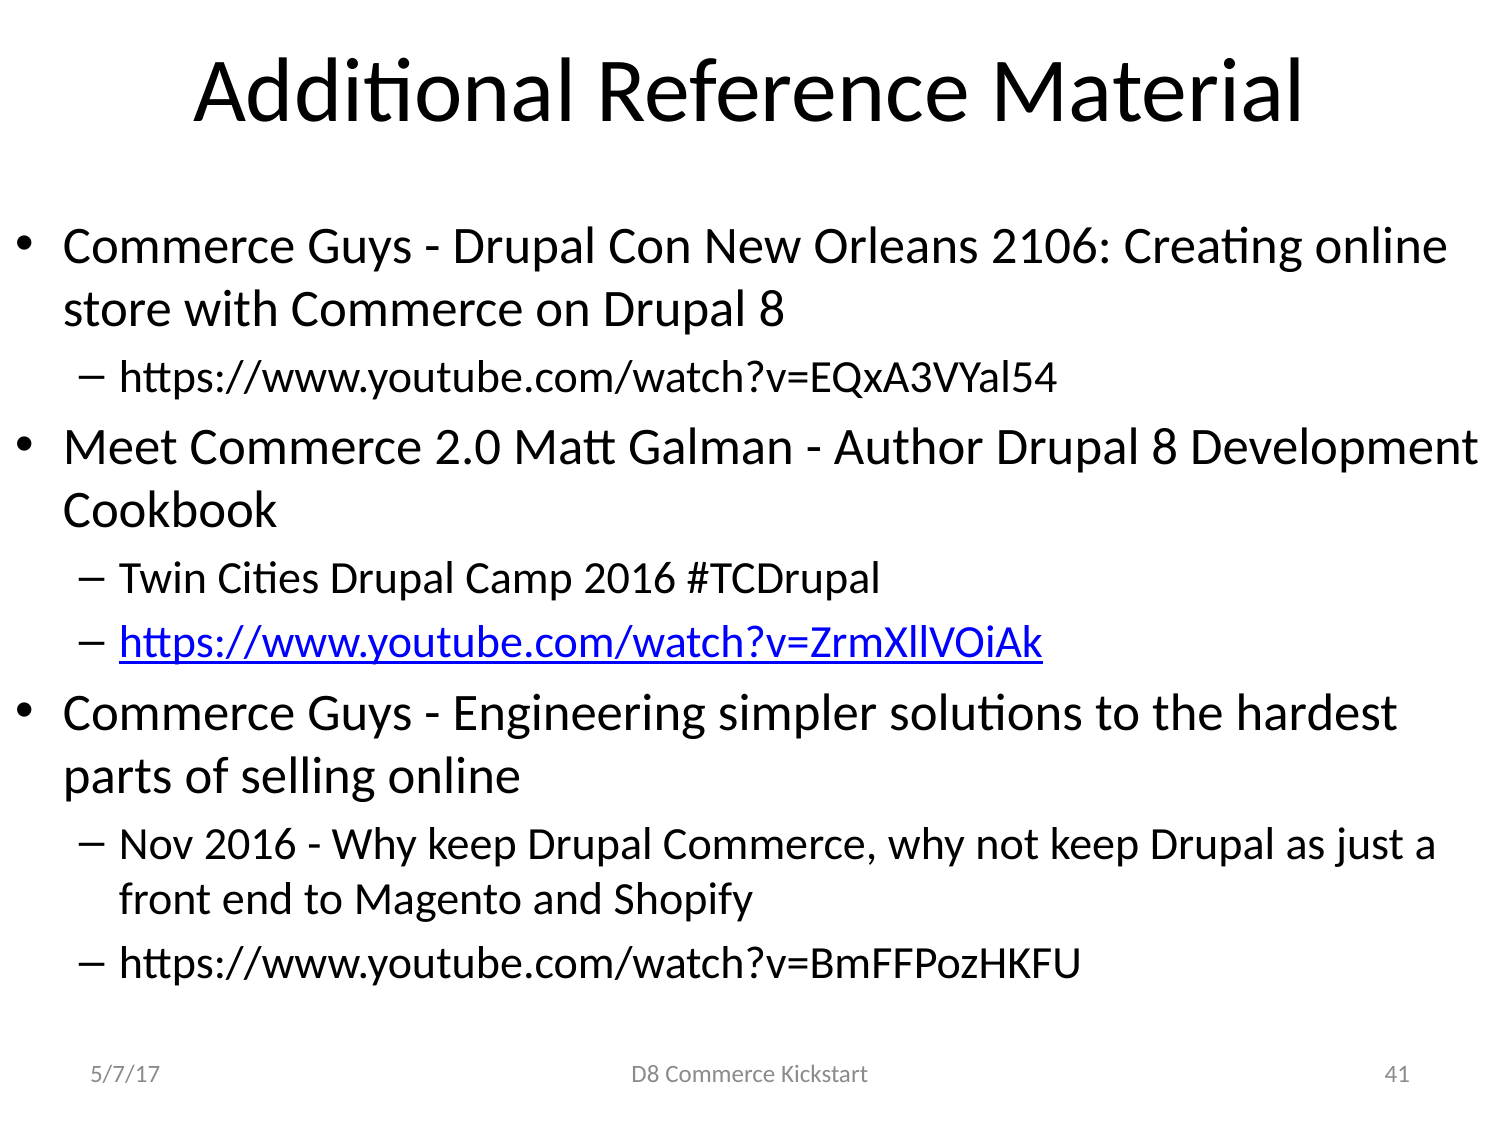

# Additional Reference Material
Commerce Guys - Drupal Con New Orleans 2106: Creating online store with Commerce on Drupal 8
https://www.youtube.com/watch?v=EQxA3VYal54
Meet Commerce 2.0 Matt Galman - Author Drupal 8 Development Cookbook
Twin Cities Drupal Camp 2016 #TCDrupal
https://www.youtube.com/watch?v=ZrmXllVOiAk
Commerce Guys - Engineering simpler solutions to the hardest parts of selling online
Nov 2016 - Why keep Drupal Commerce, why not keep Drupal as just a front end to Magento and Shopify
https://www.youtube.com/watch?v=BmFFPozHKFU
5/7/17
D8 Commerce Kickstart
41